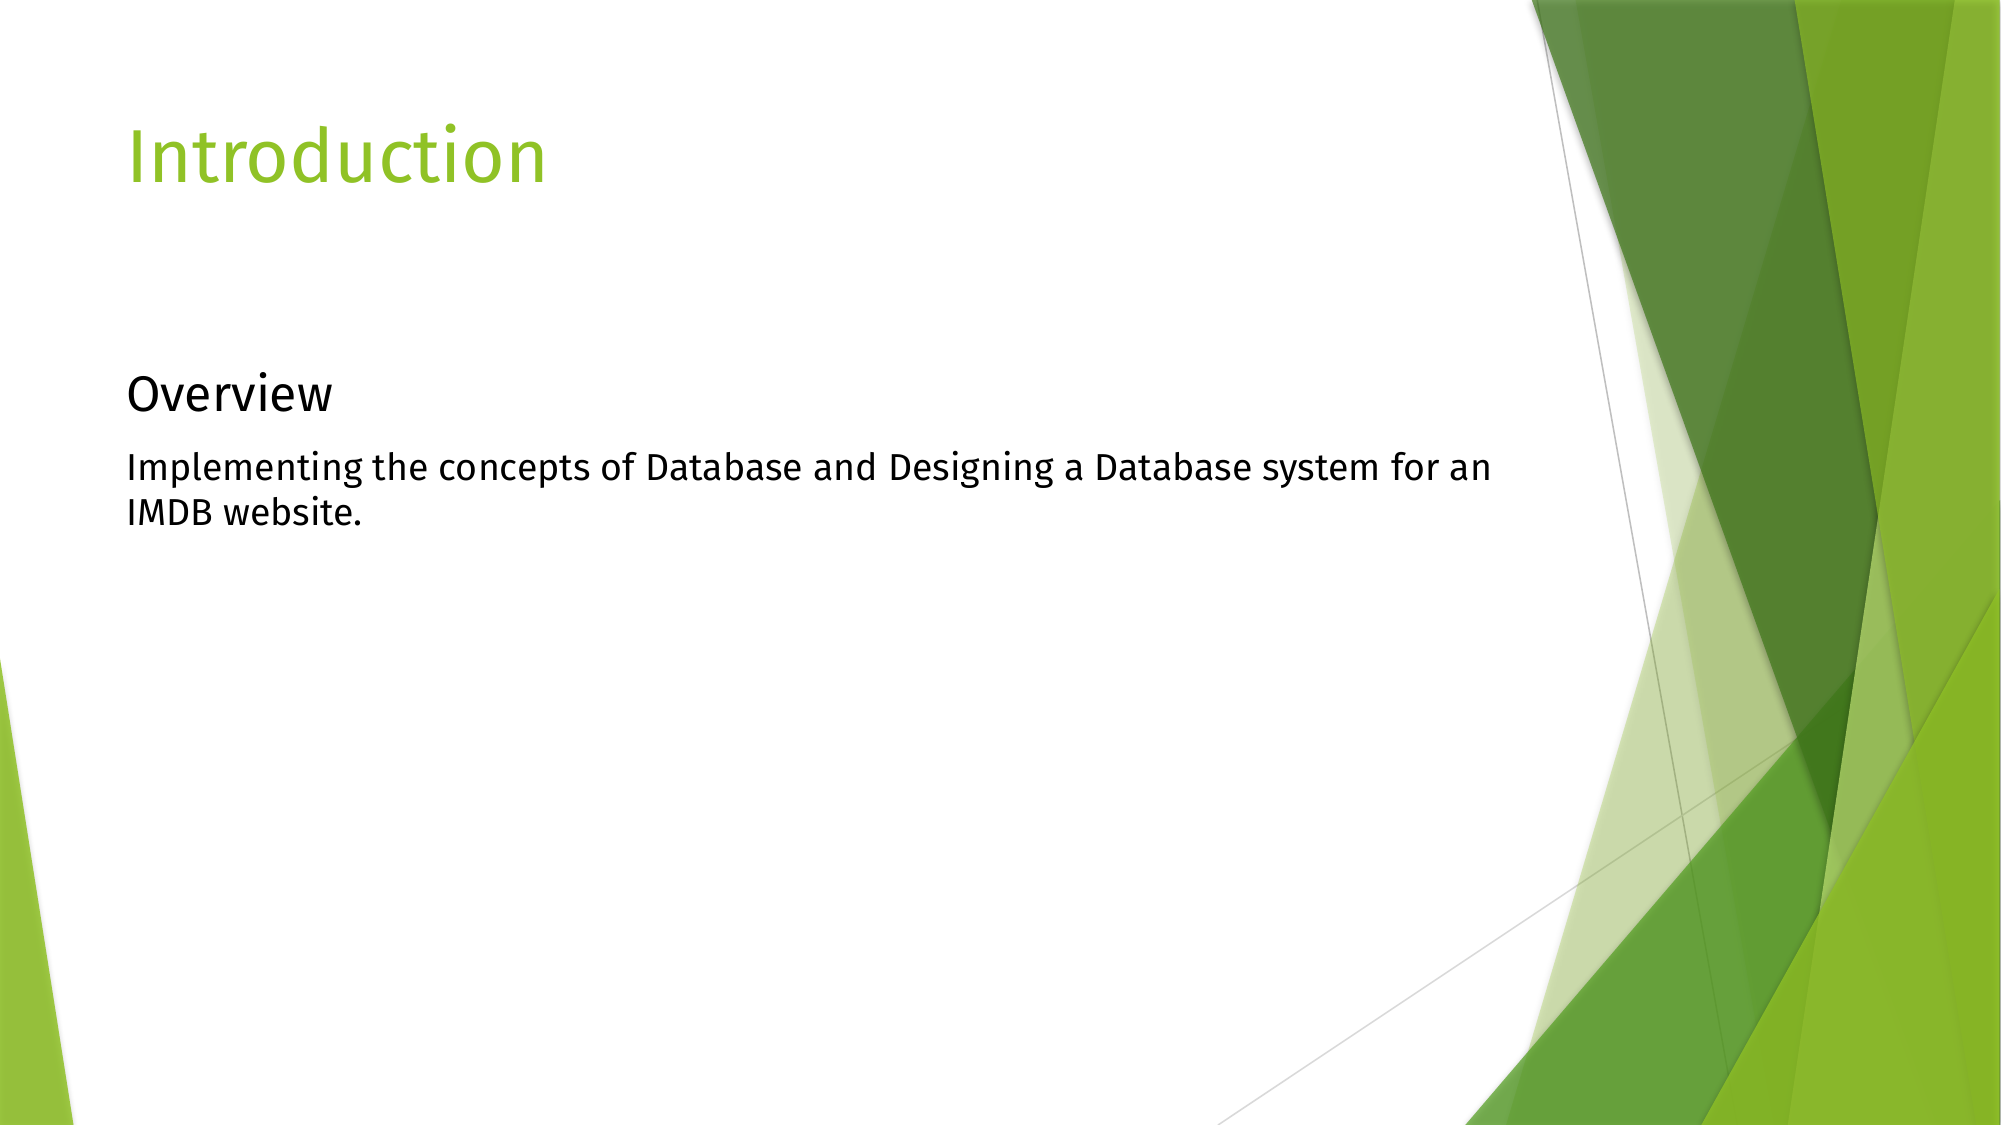

# Introduction
Overview
Implementing the concepts of Database and Designing a Database system for an IMDB website.